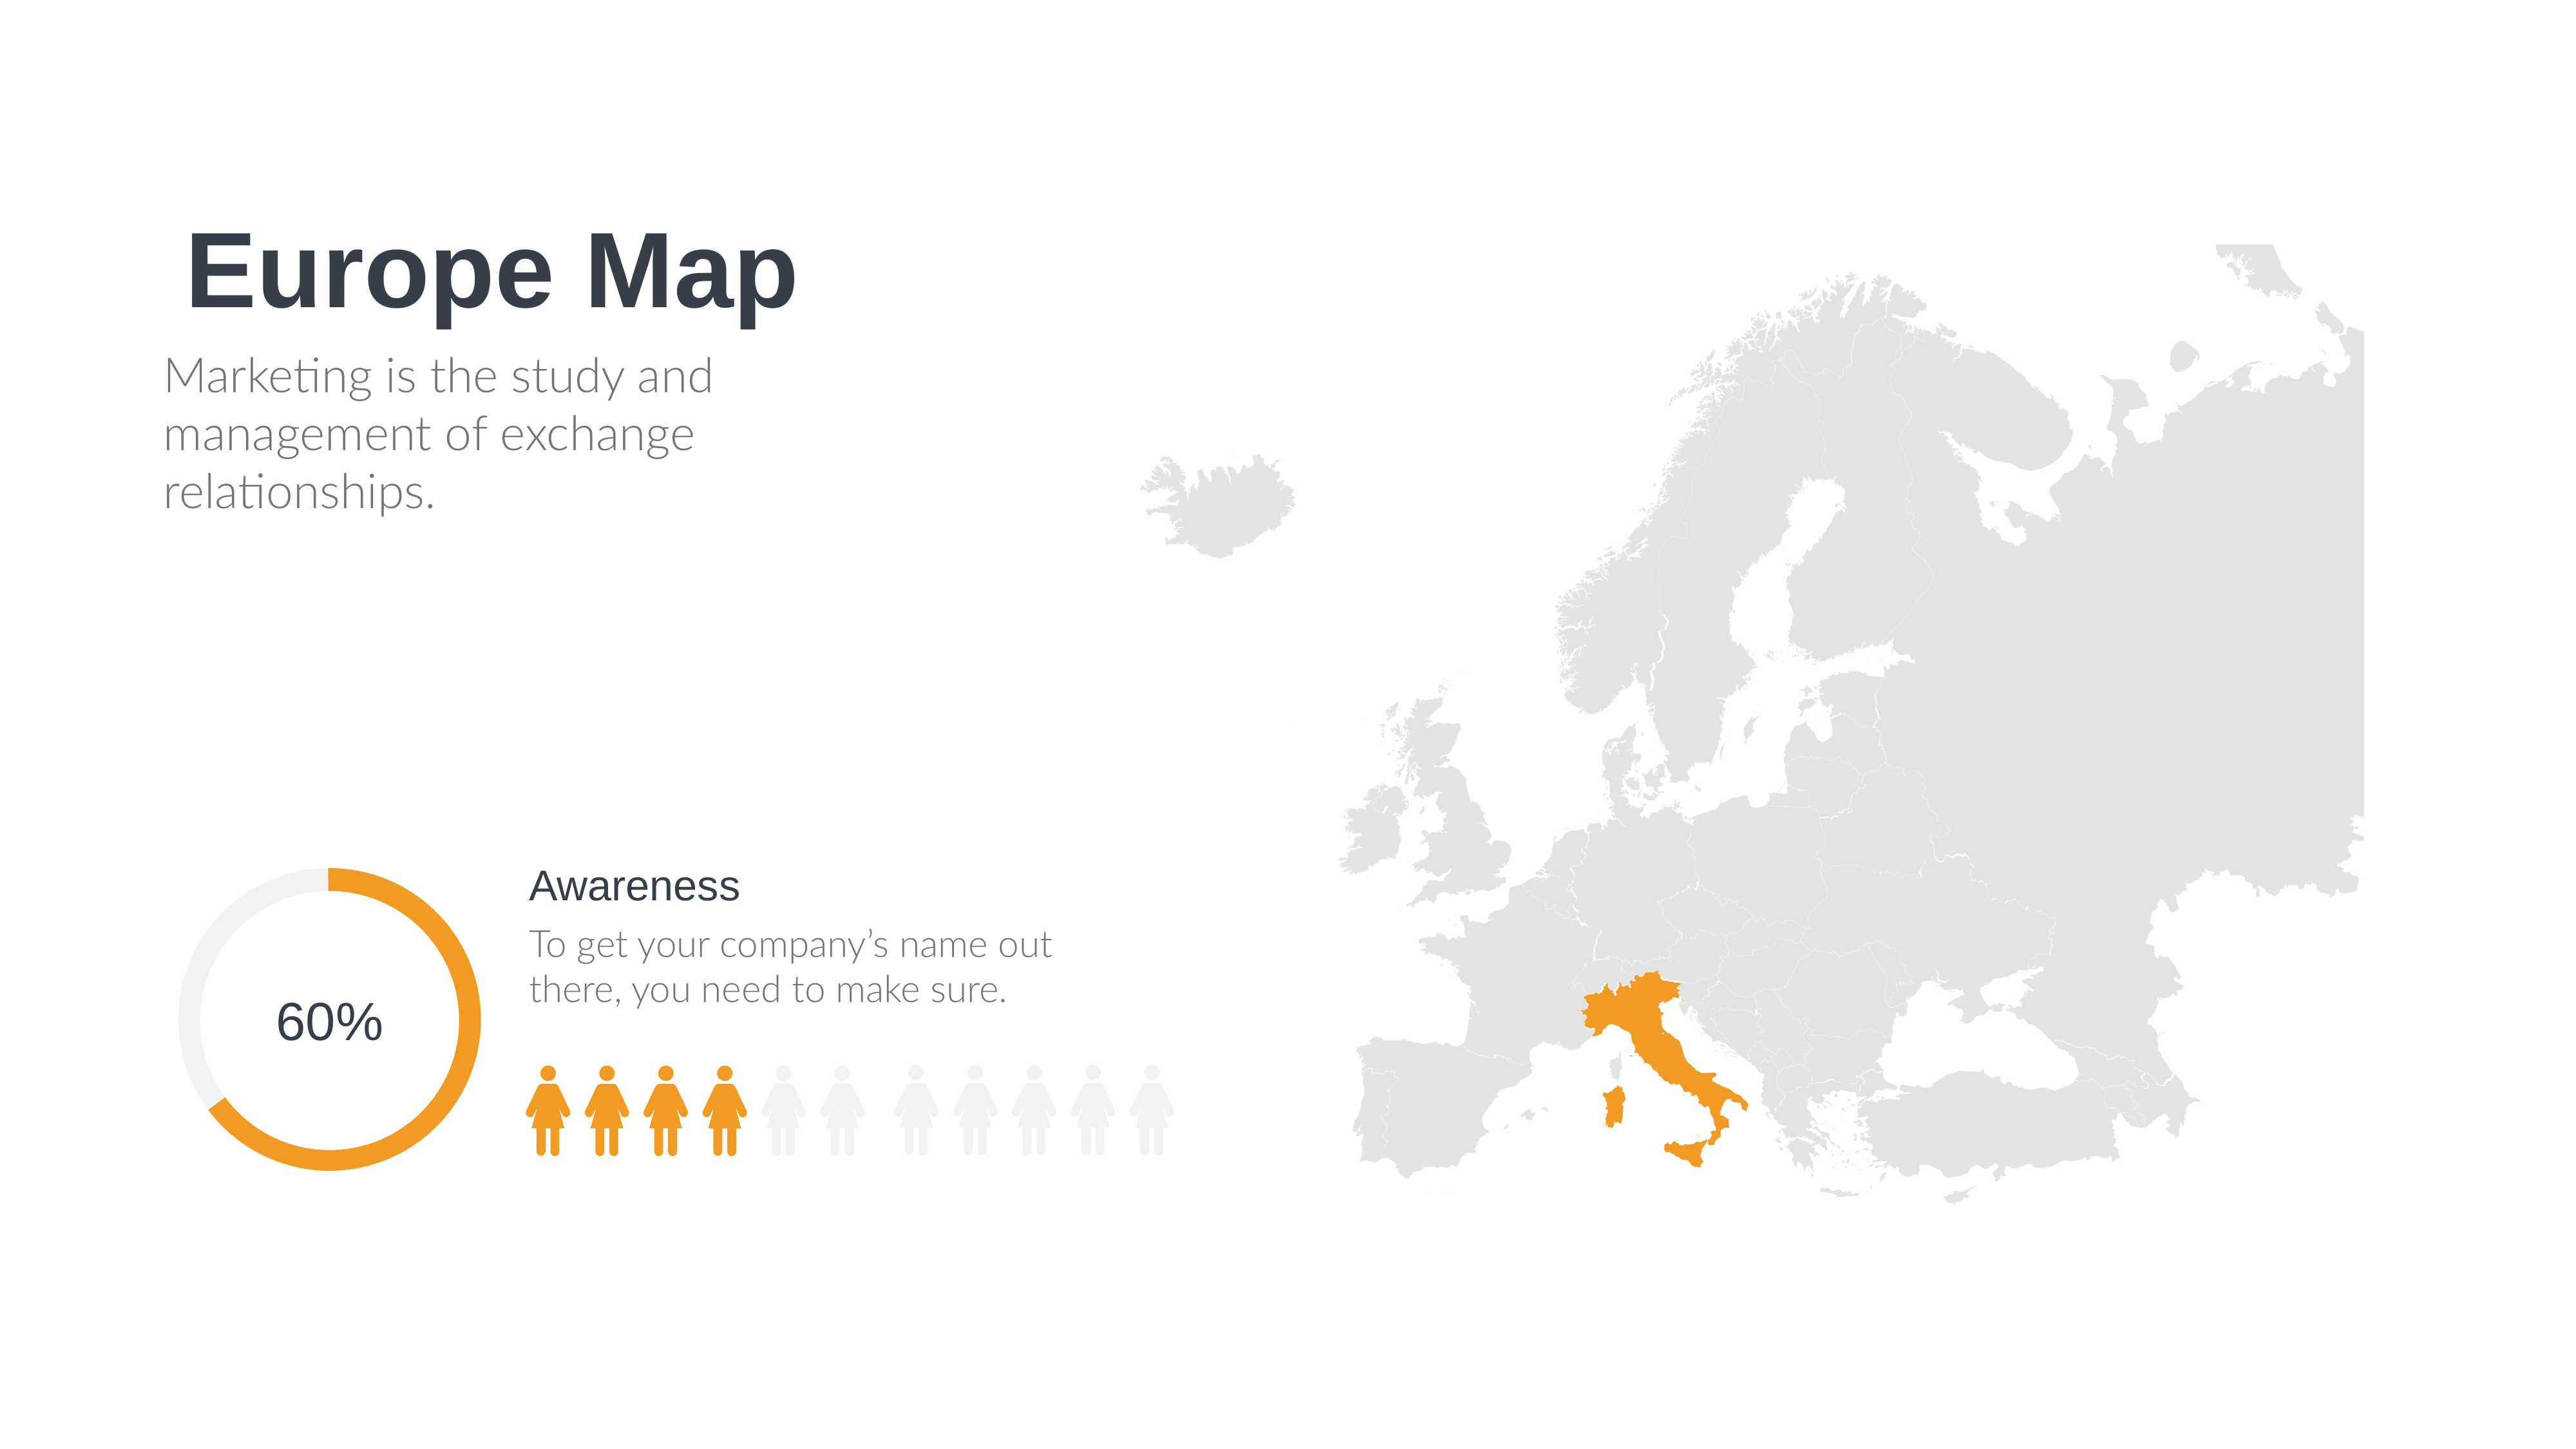

Europe Map
Marketing is the study and management of exchange relationships.

Awareness
To get your company’s name out there, you need to make sure.

60%